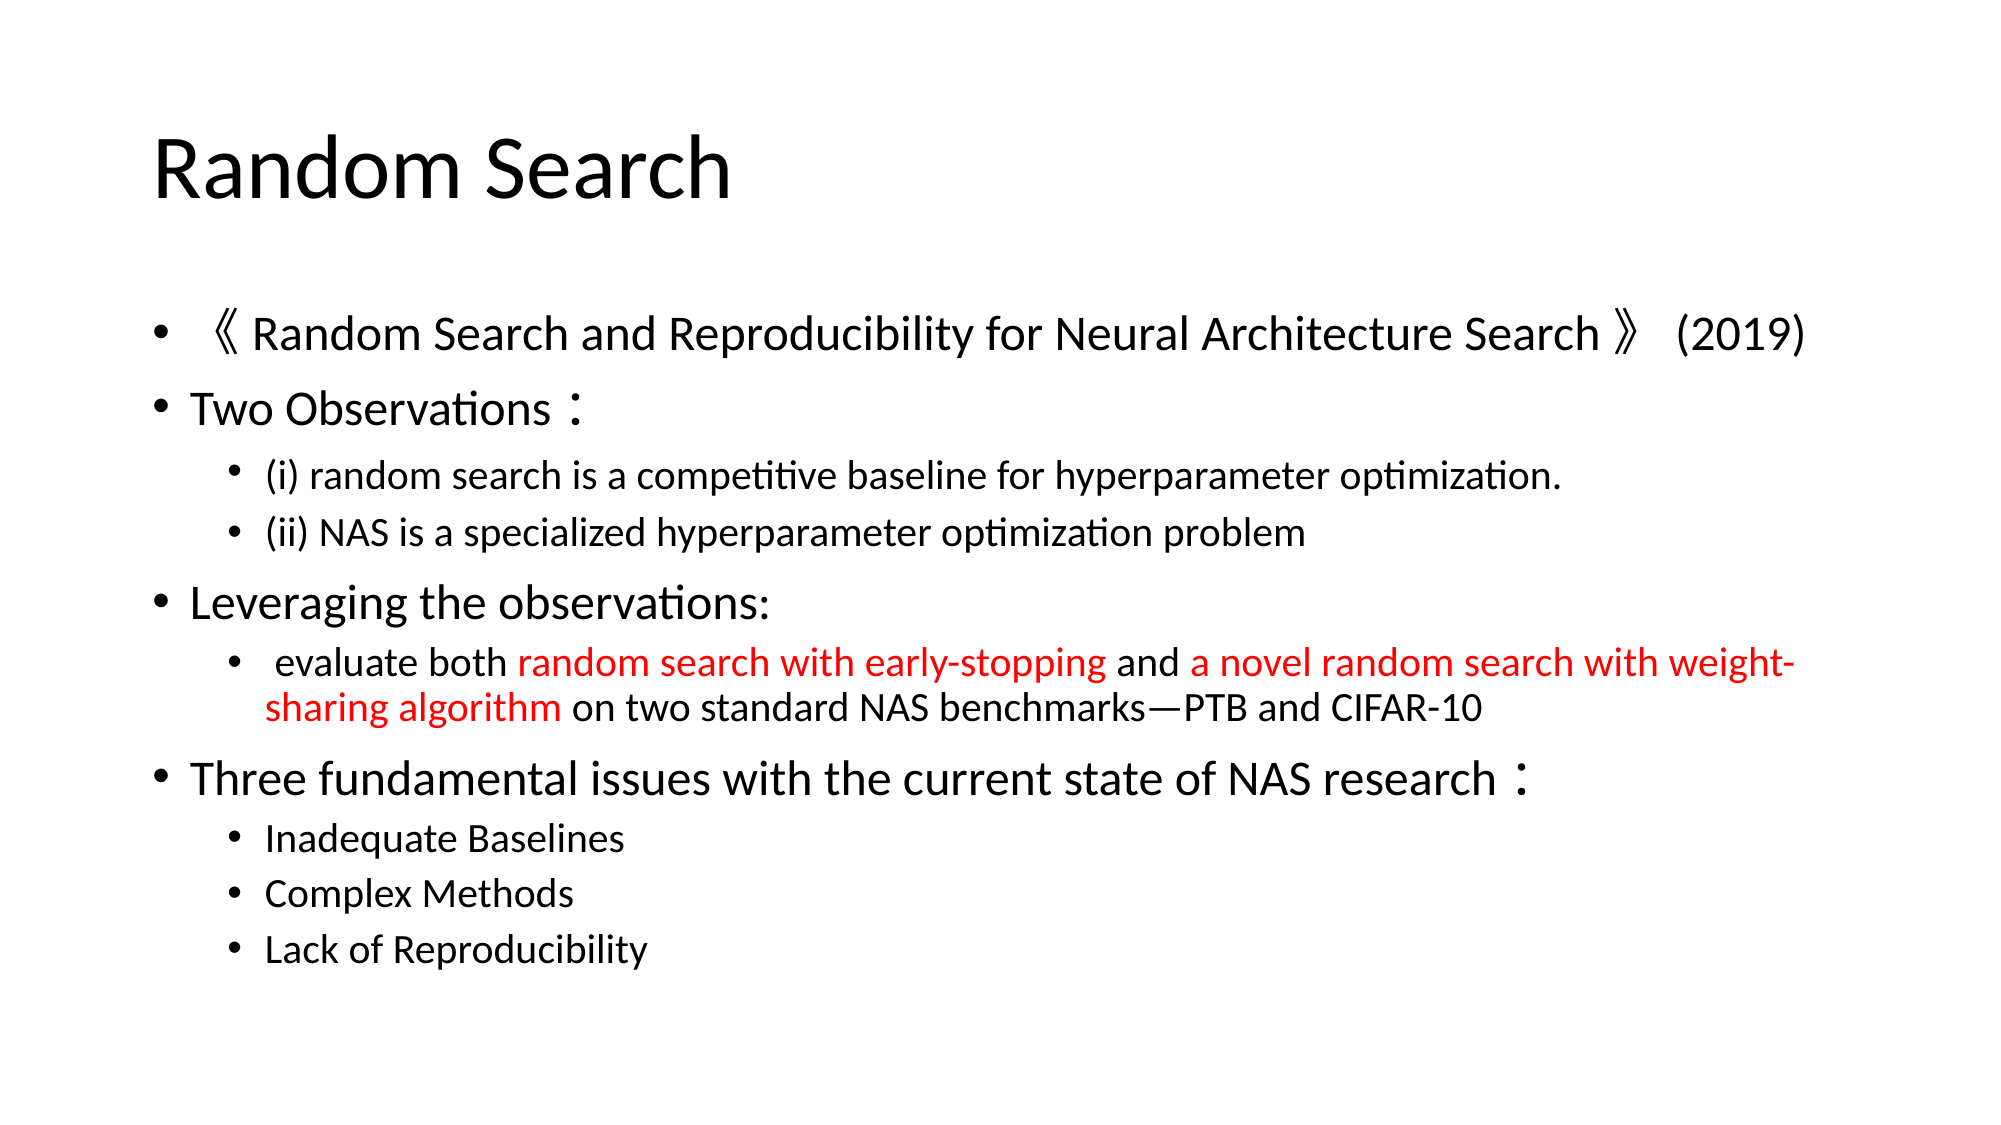

# Random Search
《Random Search and Reproducibility for Neural Architecture Search》(2019)
Two Observations：
(i) random search is a competitive baseline for hyperparameter optimization.
(ii) NAS is a specialized hyperparameter optimization problem
Leveraging the observations:
 evaluate both random search with early-stopping and a novel random search with weight-sharing algorithm on two standard NAS benchmarks—PTB and CIFAR-10
Three fundamental issues with the current state of NAS research：
Inadequate Baselines
Complex Methods
Lack of Reproducibility